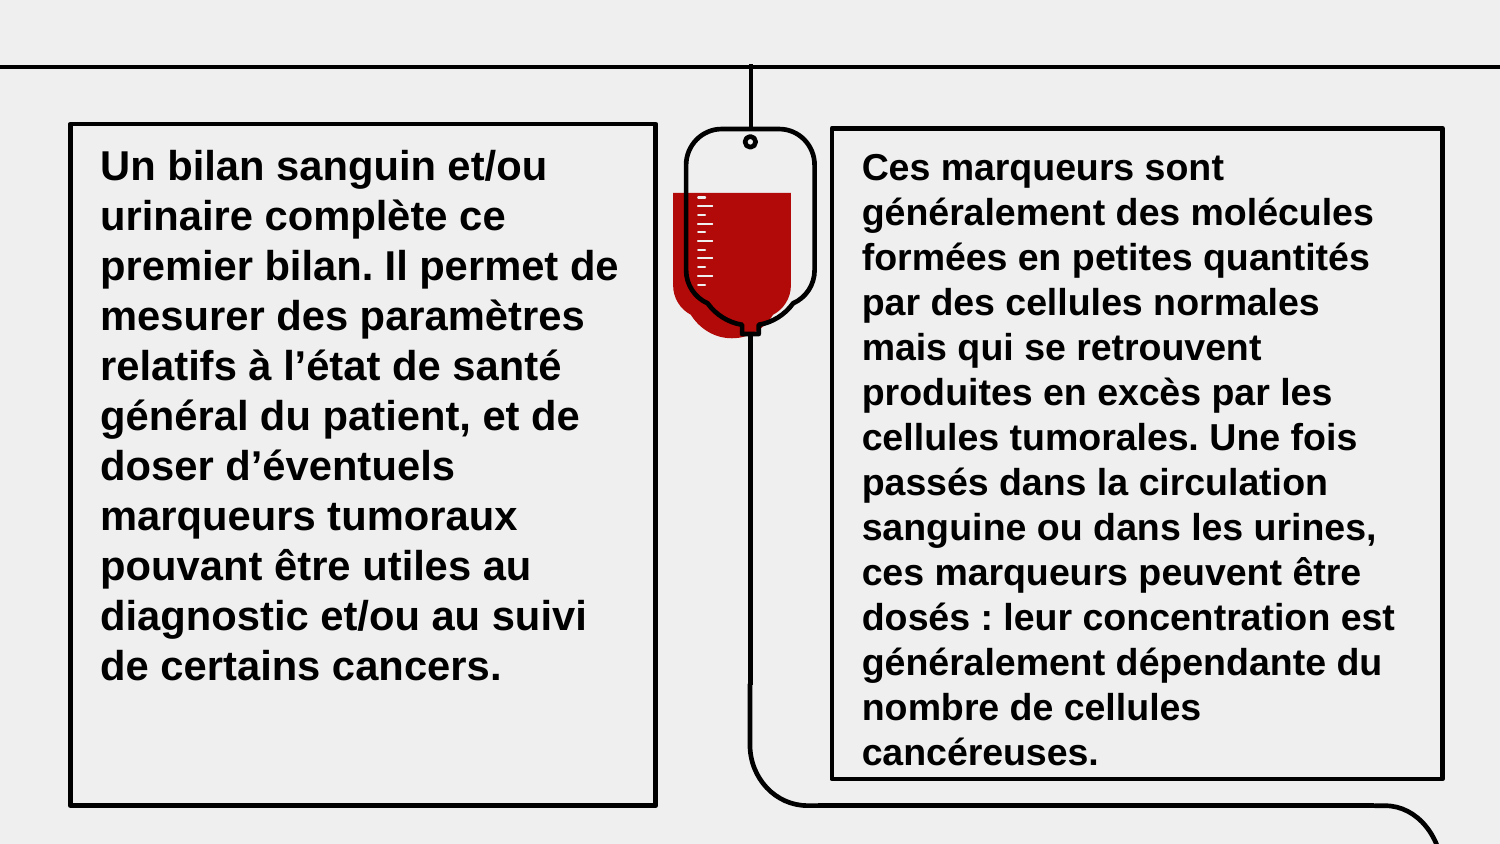

Un bilan sanguin et/ou urinaire complète ce premier bilan. Il permet de mesurer des paramètres relatifs à l’état de santé général du patient, et de doser d’éventuels marqueurs tumoraux pouvant être utiles au diagnostic et/ou au suivi de certains cancers.
Ces marqueurs sont généralement des molécules formées en petites quantités par des cellules normales mais qui se retrouvent produites en excès par les cellules tumorales. Une fois passés dans la circulation sanguine ou dans les urines, ces marqueurs peuvent être dosés : leur concentration est généralement dépendante du nombre de cellules cancéreuses.